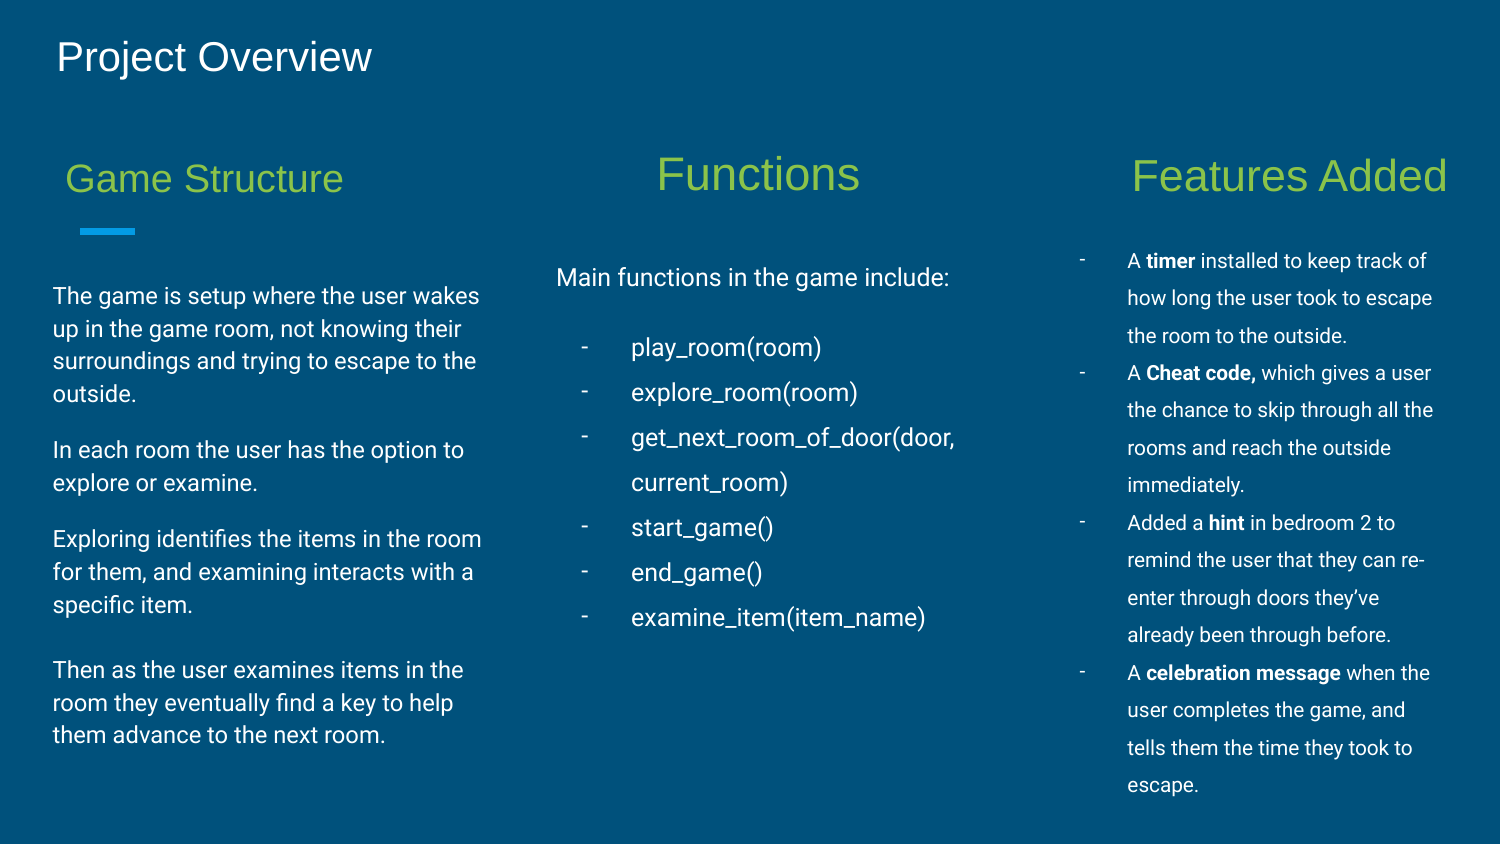

Project Overview
Features Added
Functions
# Game Structure
A timer installed to keep track of how long the user took to escape the room to the outside.
A Cheat code, which gives a user the chance to skip through all the rooms and reach the outside immediately.
Added a hint in bedroom 2 to remind the user that they can re-enter through doors they’ve already been through before.
A celebration message when the user completes the game, and tells them the time they took to escape.
Main functions in the game include:
play_room(room)
explore_room(room)
get_next_room_of_door(door, current_room)
start_game()
end_game()
examine_item(item_name)
The game is setup where the user wakes up in the game room, not knowing their surroundings and trying to escape to the outside.
In each room the user has the option to explore or examine.
Exploring identifies the items in the room for them, and examining interacts with a specific item.
Then as the user examines items in the room they eventually find a key to help them advance to the next room.